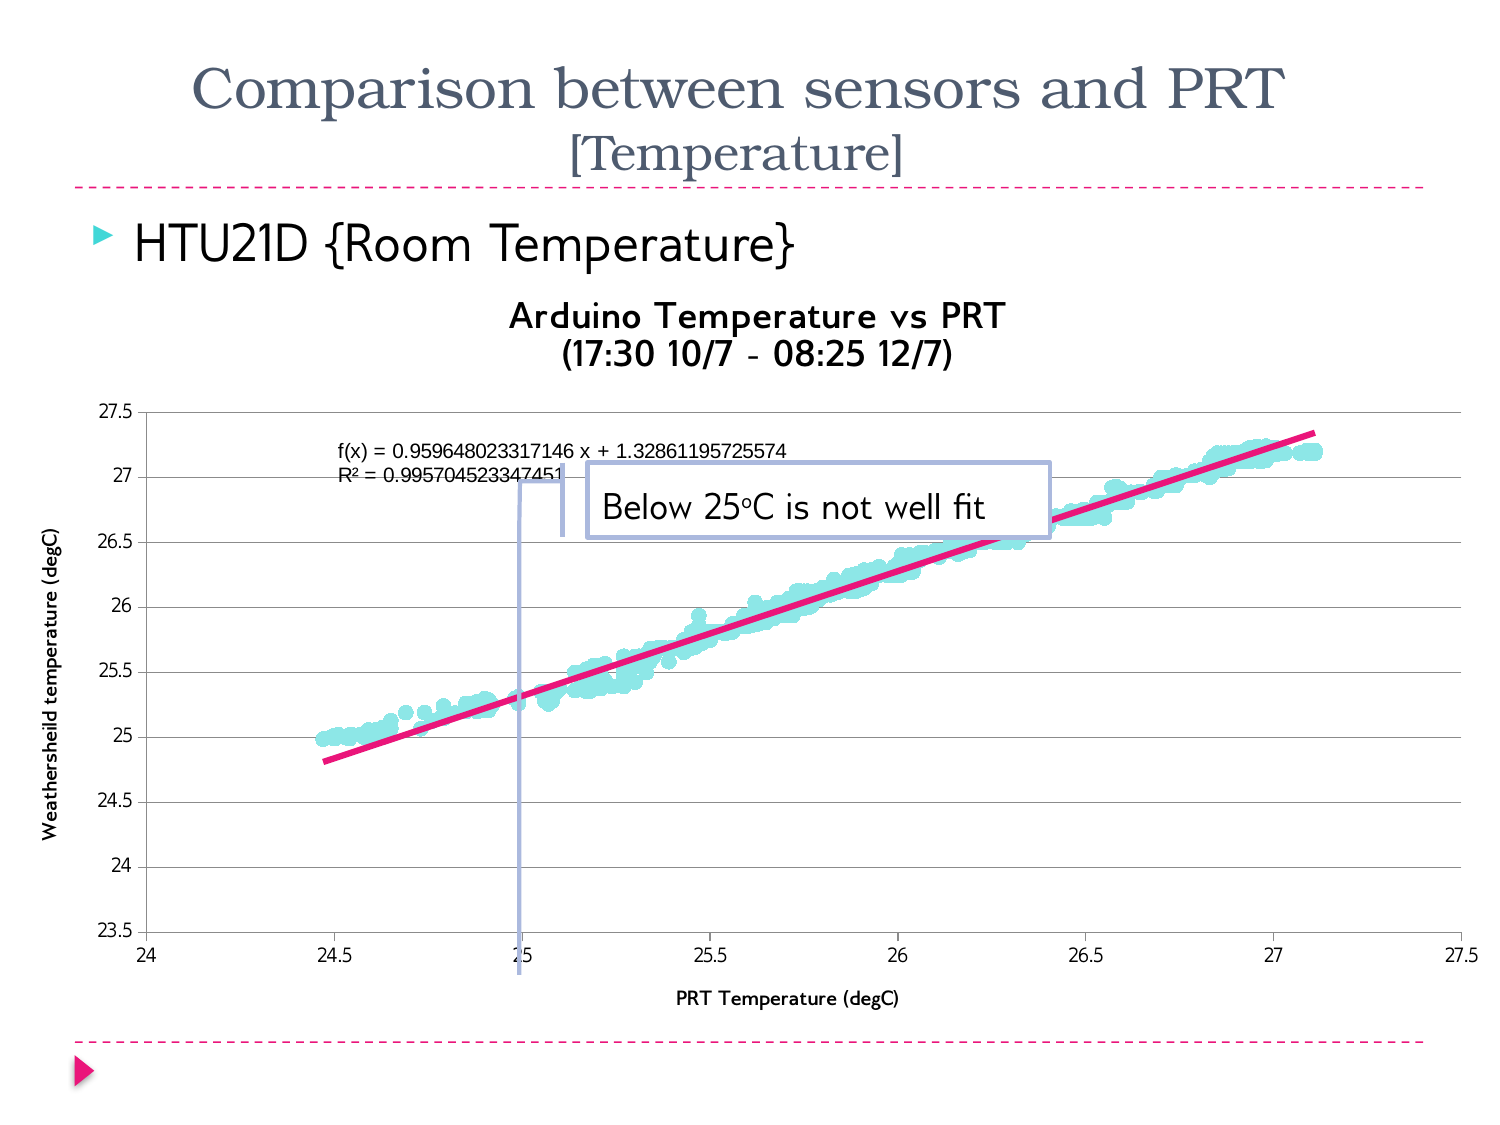

Comparison between sensors and PRT
[Temperature]
HTU21D {Room Temperature}

### Chart: Arduino Temperature vs PRT
(17:30 10/7 - 08:25 12/7)

| Category | Temperature |
|---|---|
Below 25oC is not well fit